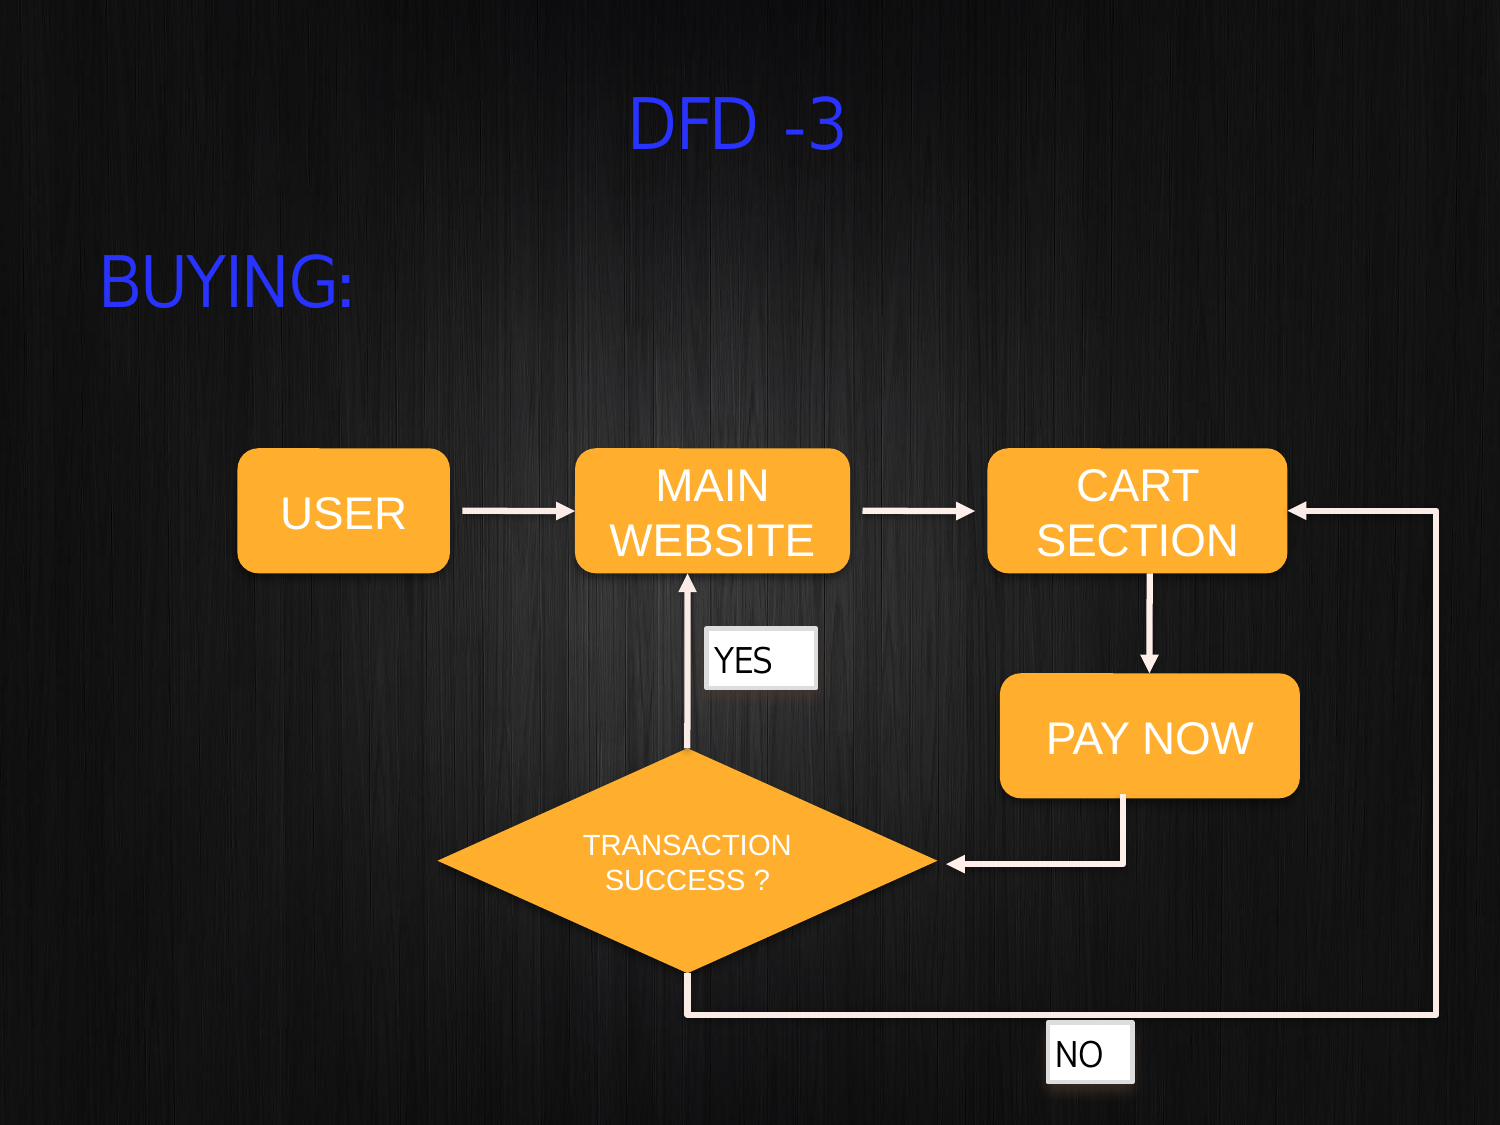

DFD -3
BUYING:

USER

MAIN WEBSITE

CART SECTION

YES

PAY NOW

TRANSACTION SUCCESS ?

NO